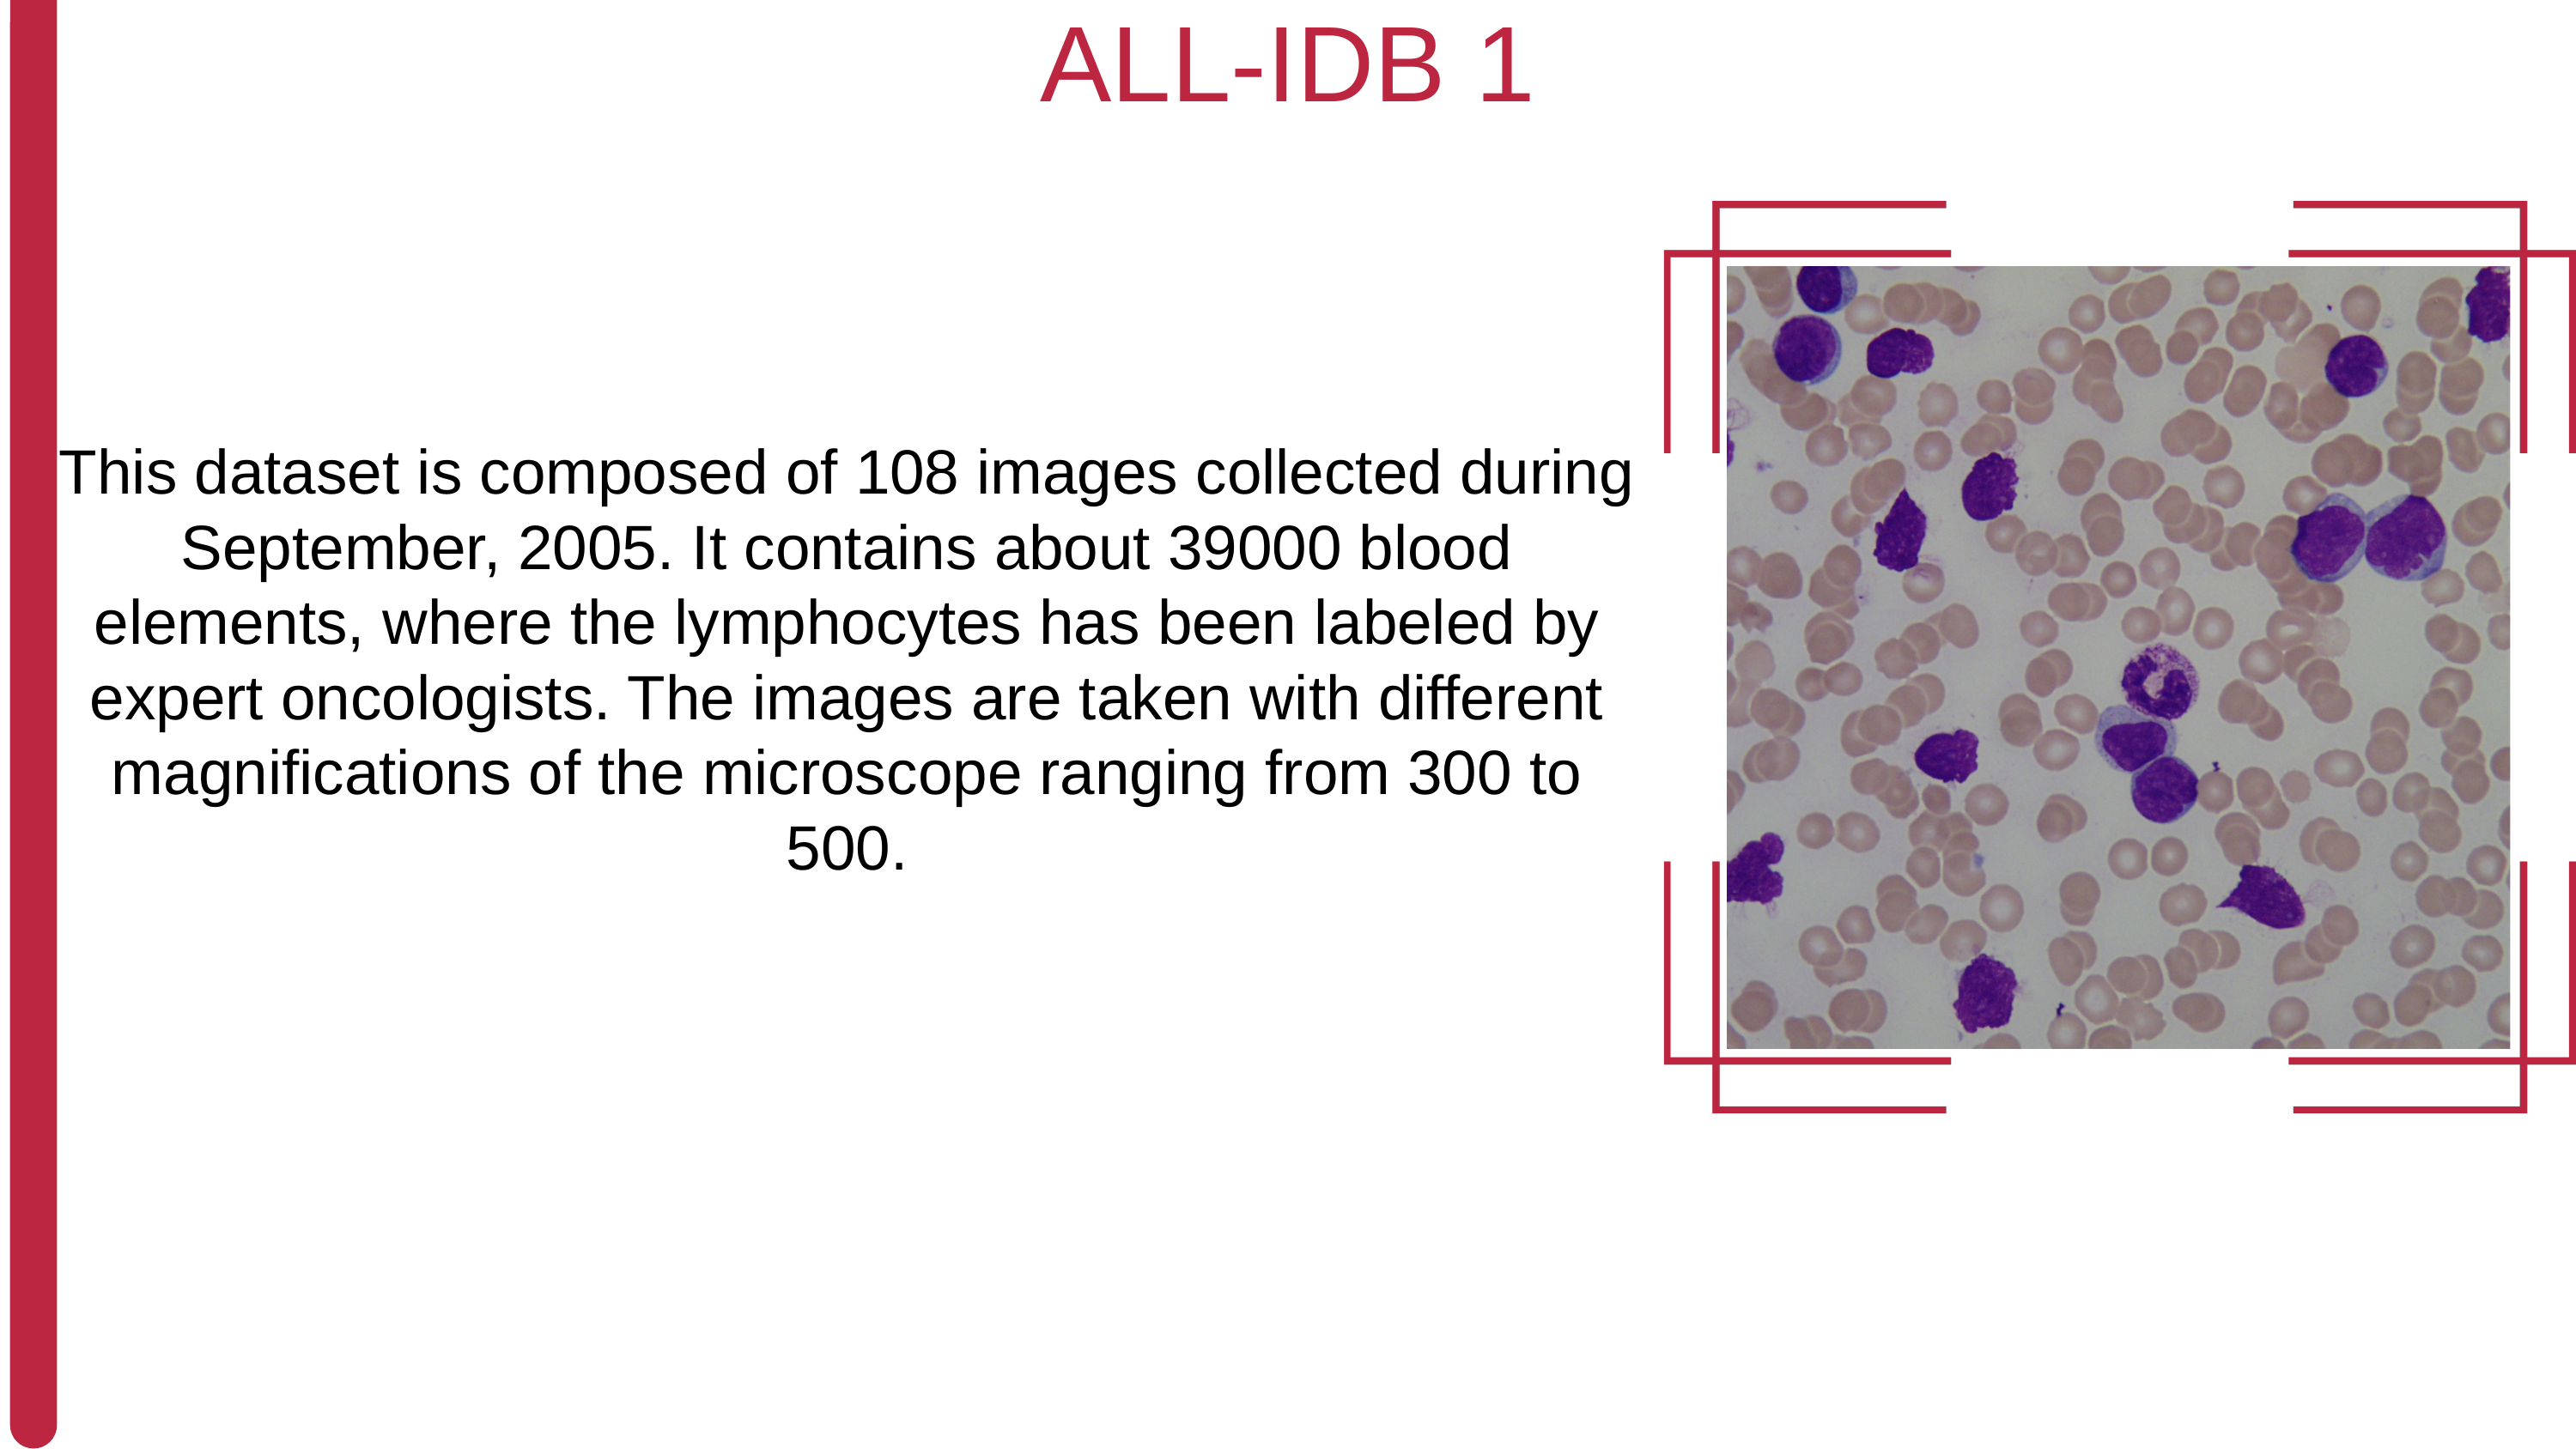

ALL-IDB 1

This dataset is composed of 108 images collected during September, 2005. It contains about 39000 blood elements, where the lymphocytes has been labeled by expert oncologists. The images are taken with different magnifications of the microscope ranging from 300 to 500.